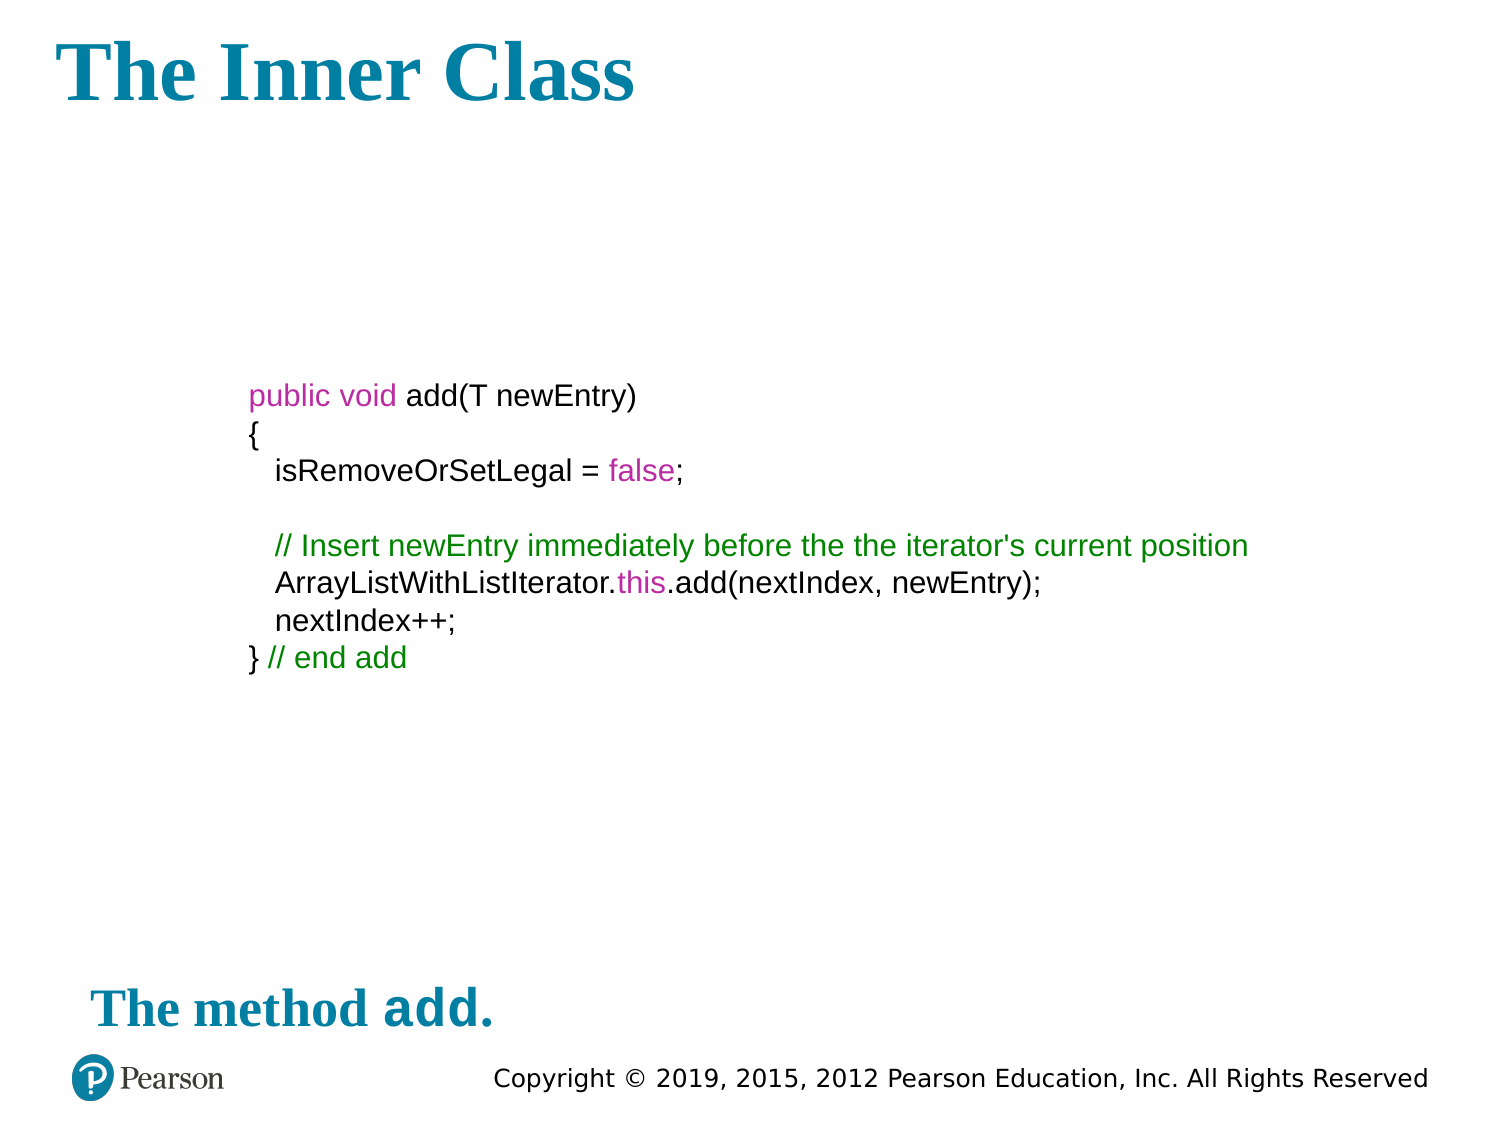

# The Inner Class
public void add(T newEntry)
{
   isRemoveOrSetLegal = false;

   // Insert newEntry immediately before the the iterator's current position
   ArrayListWithListIterator.this.add(nextIndex, newEntry);
   nextIndex++;
} // end add
The method add.